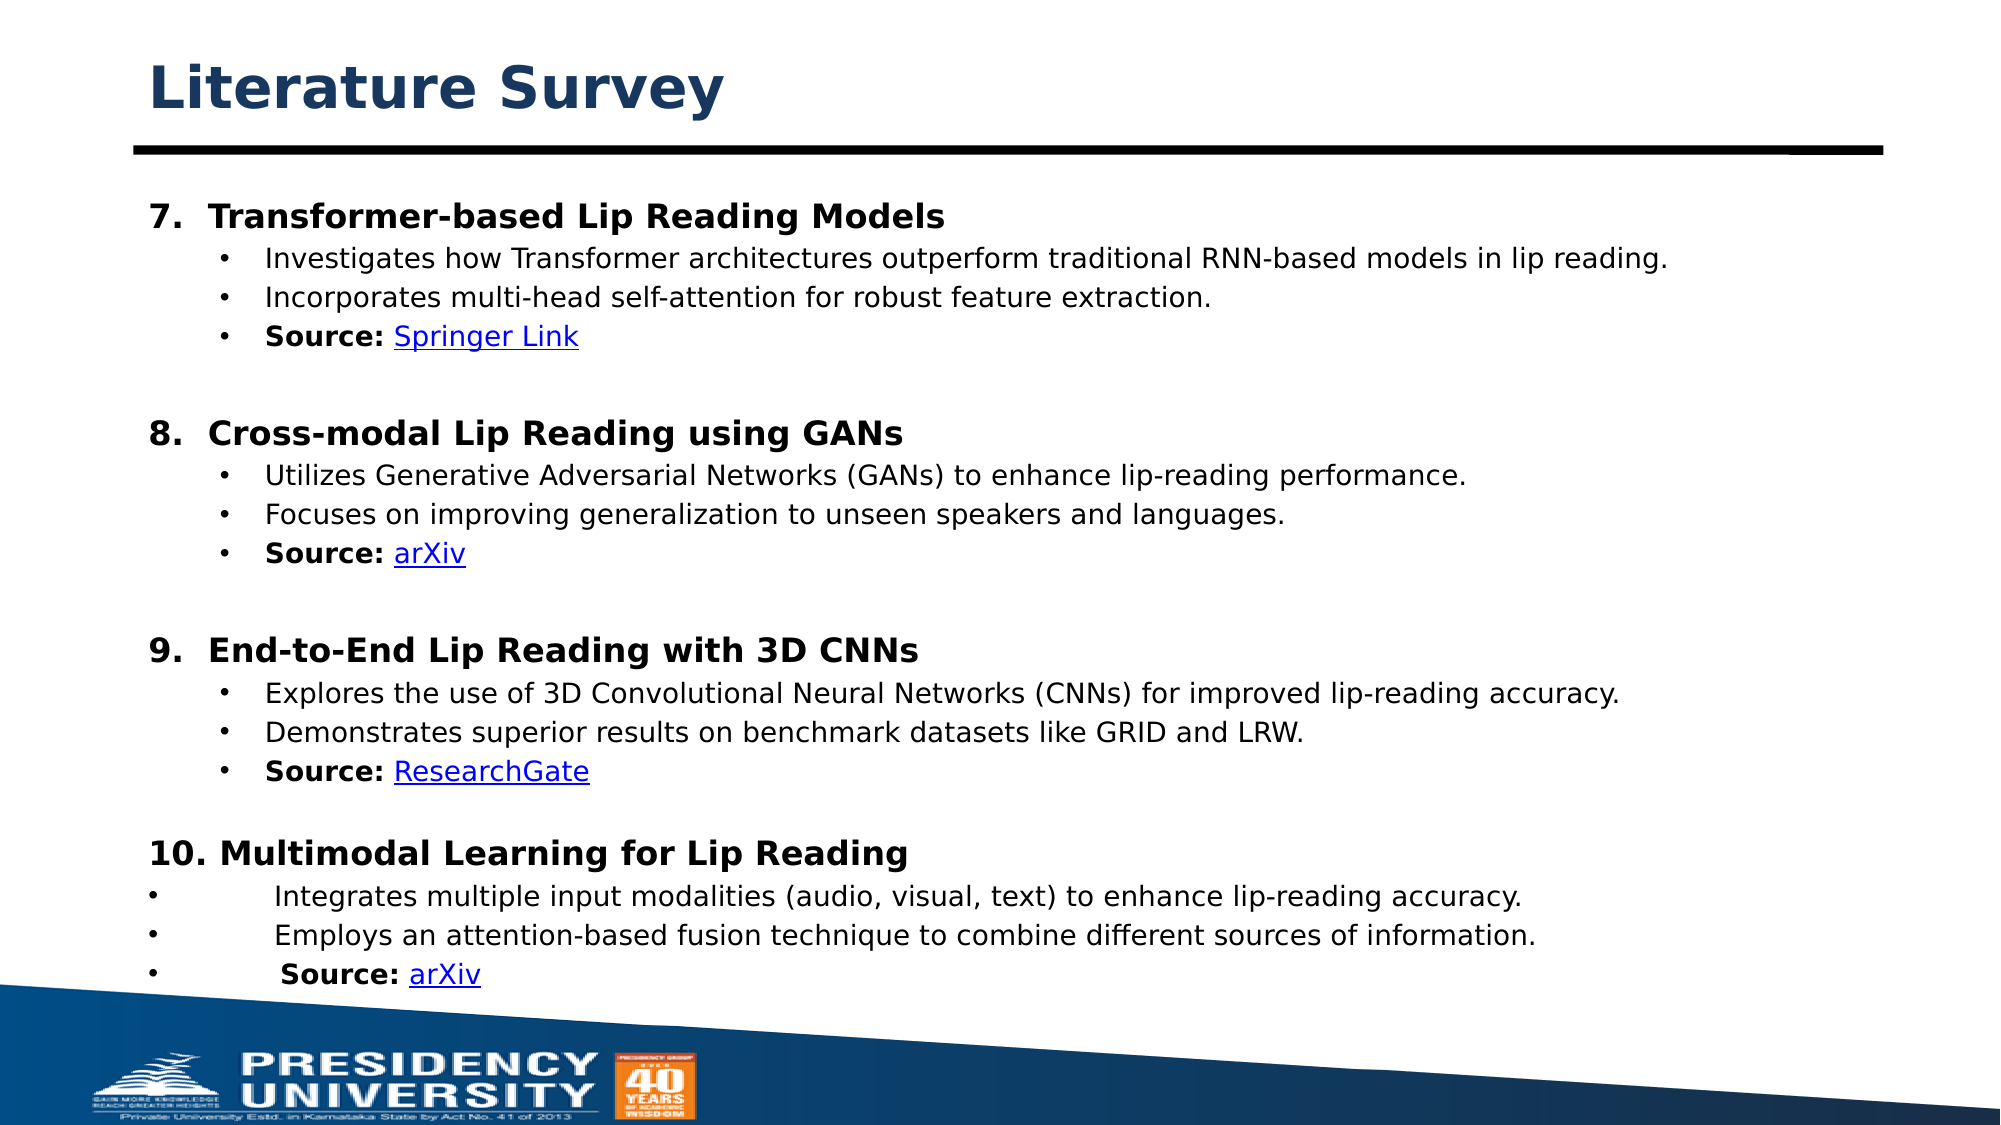

# Literature Survey
7.  Transformer-based Lip Reading Models
Investigates how Transformer architectures outperform traditional RNN-based models in lip reading.
Incorporates multi-head self-attention for robust feature extraction.
Source: Springer Link

8.  Cross-modal Lip Reading using GANs
Utilizes Generative Adversarial Networks (GANs) to enhance lip-reading performance.
Focuses on improving generalization to unseen speakers and languages.
Source: arXiv

9.  End-to-End Lip Reading with 3D CNNs
Explores the use of 3D Convolutional Neural Networks (CNNs) for improved lip-reading accuracy.
Demonstrates superior results on benchmark datasets like GRID and LRW.
Source: ResearchGate

10. Multimodal Learning for Lip Reading
        Integrates multiple input modalities (audio, visual, text) to enhance lip-reading accuracy.
        Employs an attention-based fusion technique to combine different sources of information.
        Source: arXiv